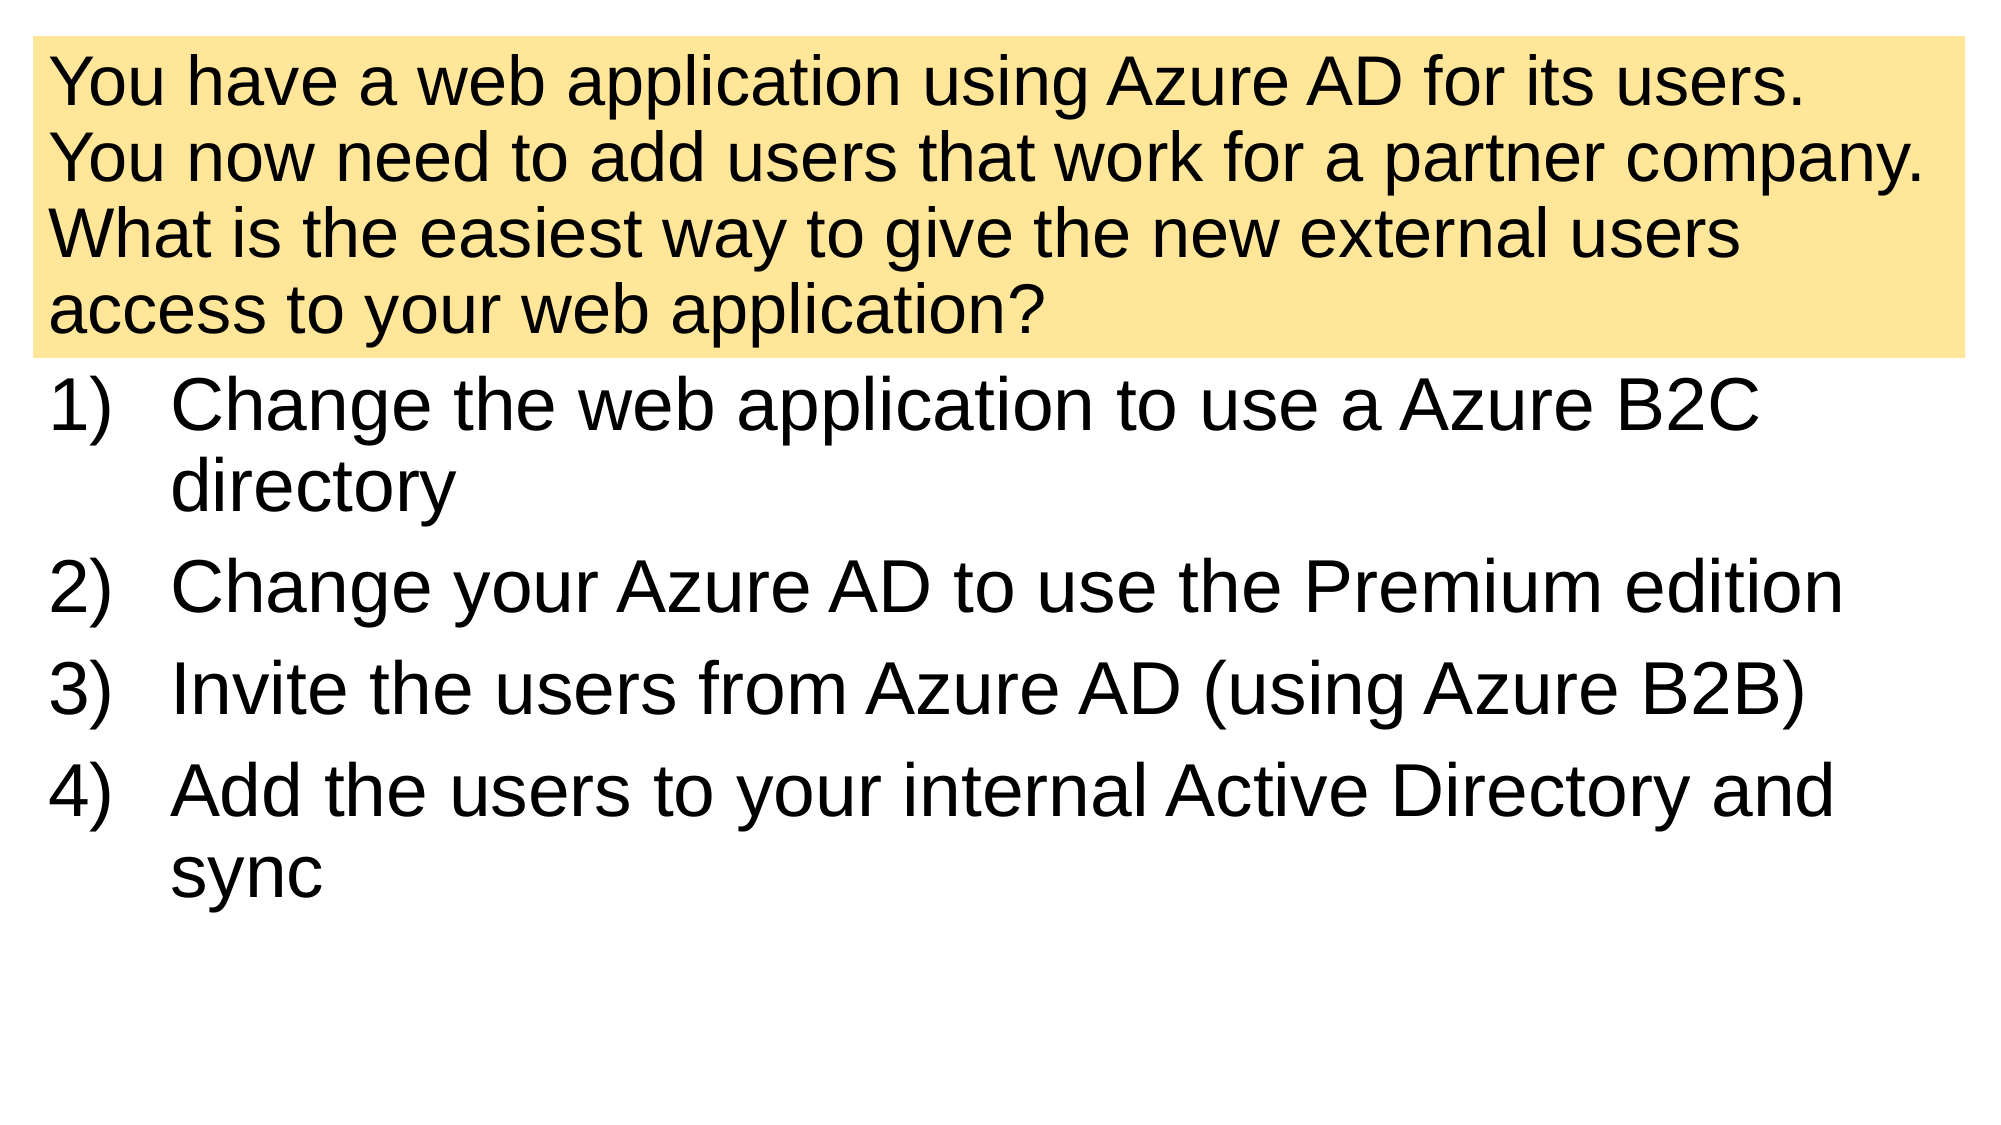

# You have a web application using Azure AD for its users.  You now need to add users that work for a partner company.  What is the easiest way to give the new external users access to your web application?
Change the web application to use a Azure B2C directory
Change your Azure AD to use the Premium edition
Invite the users from Azure AD (using Azure B2B)
Add the users to your internal Active Directory and sync